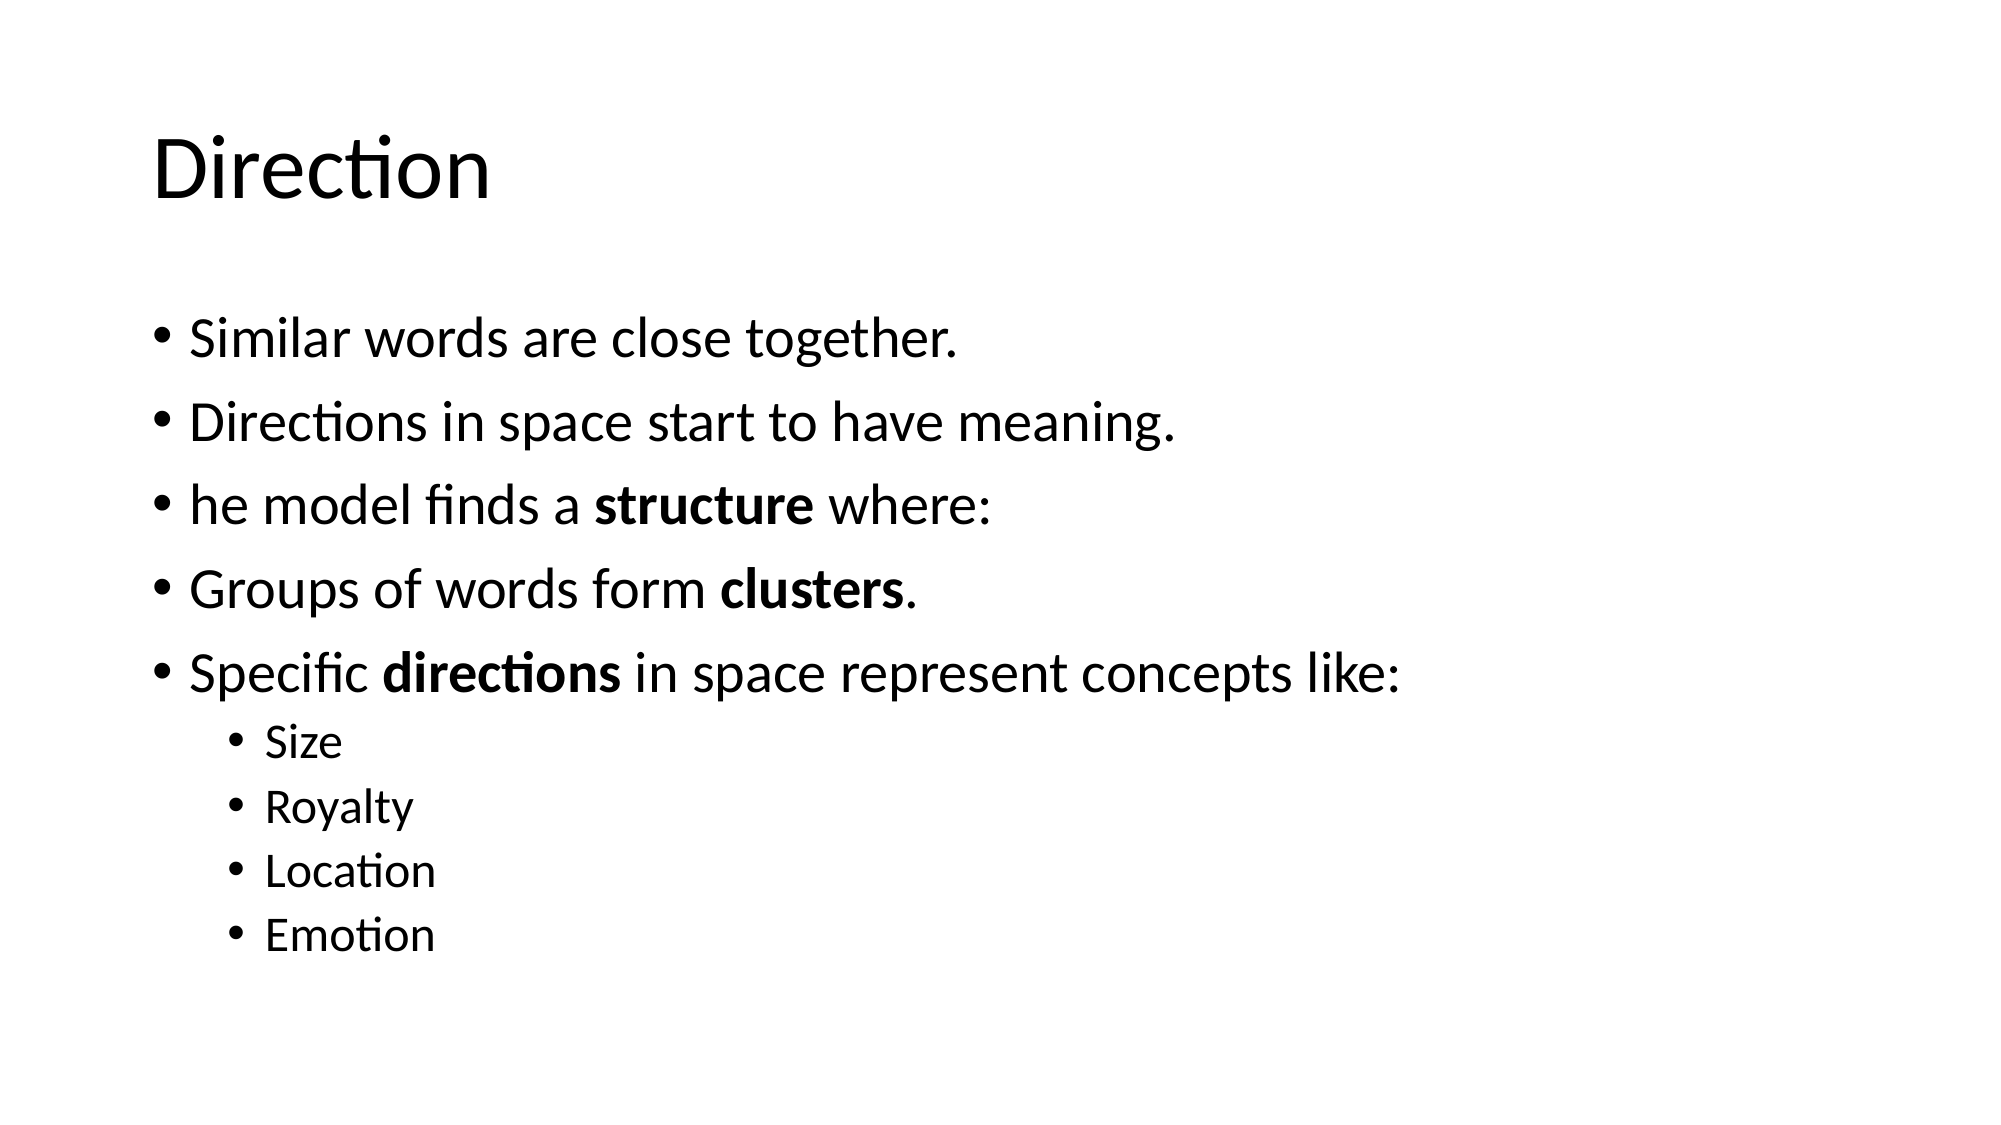

# Direction
Similar words are close together.
Directions in space start to have meaning.
he model finds a structure where:
Groups of words form clusters.
Specific directions in space represent concepts like:
Size
Royalty
Location
Emotion